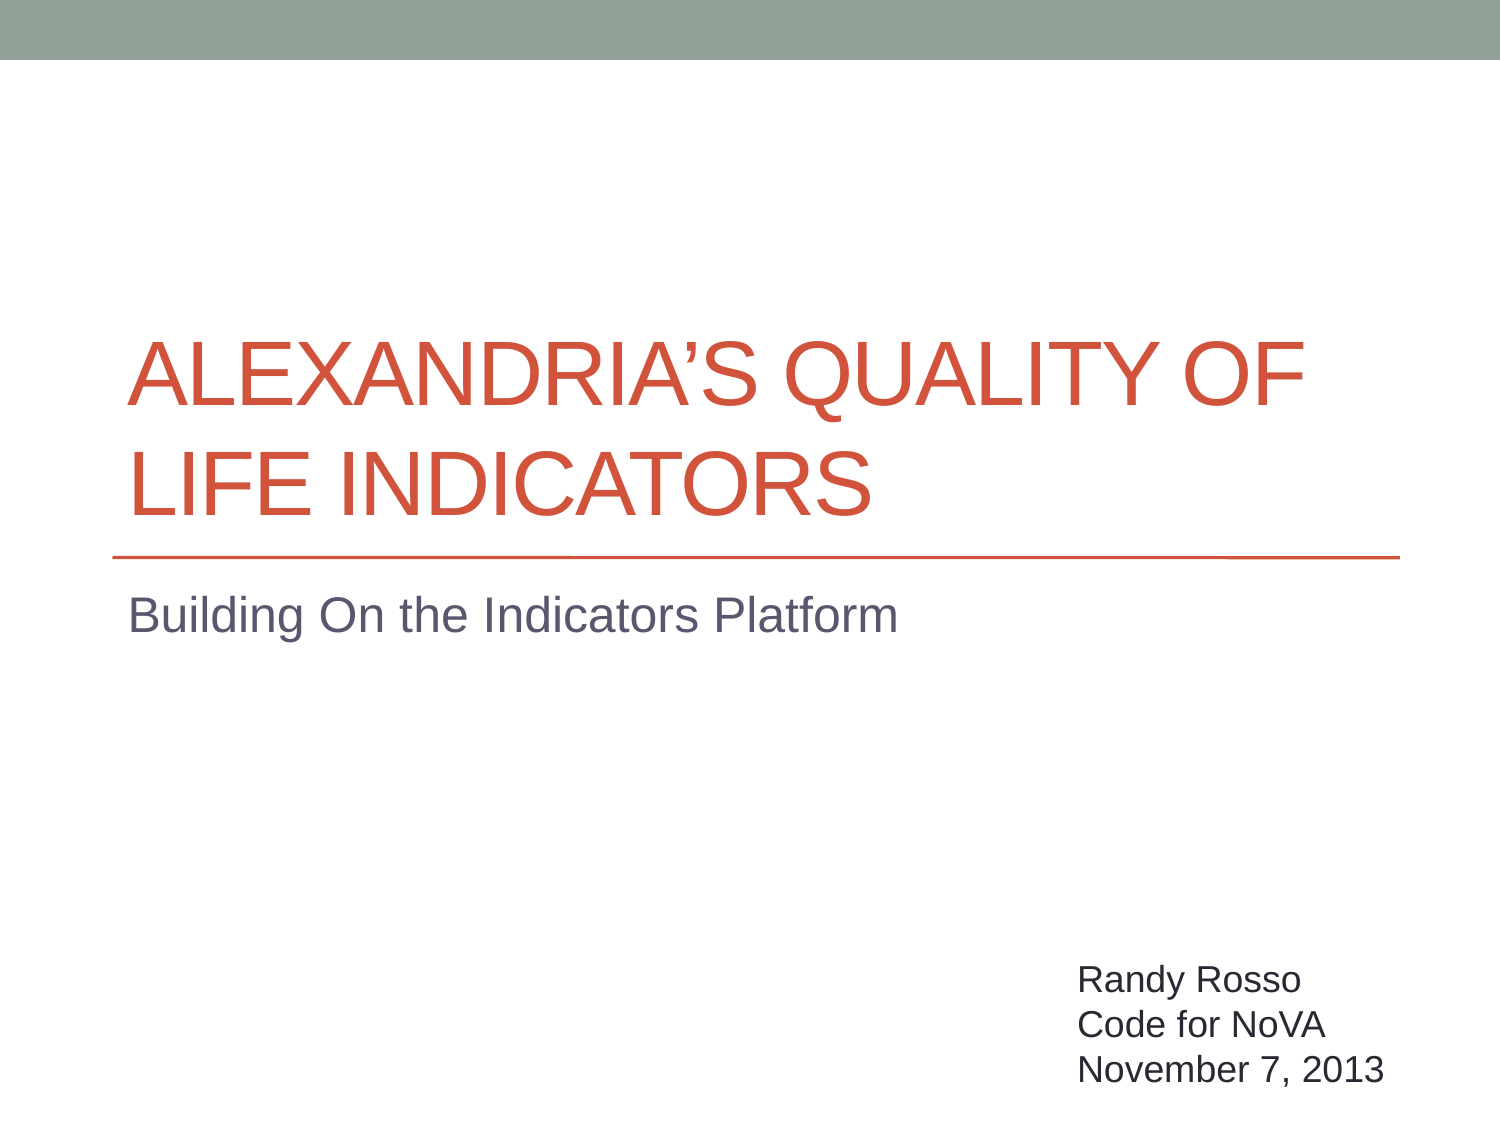

# Alexandria’s quality of life indicators
Building On the Indicators Platform
Randy Rosso
Code for NoVA
November 7, 2013